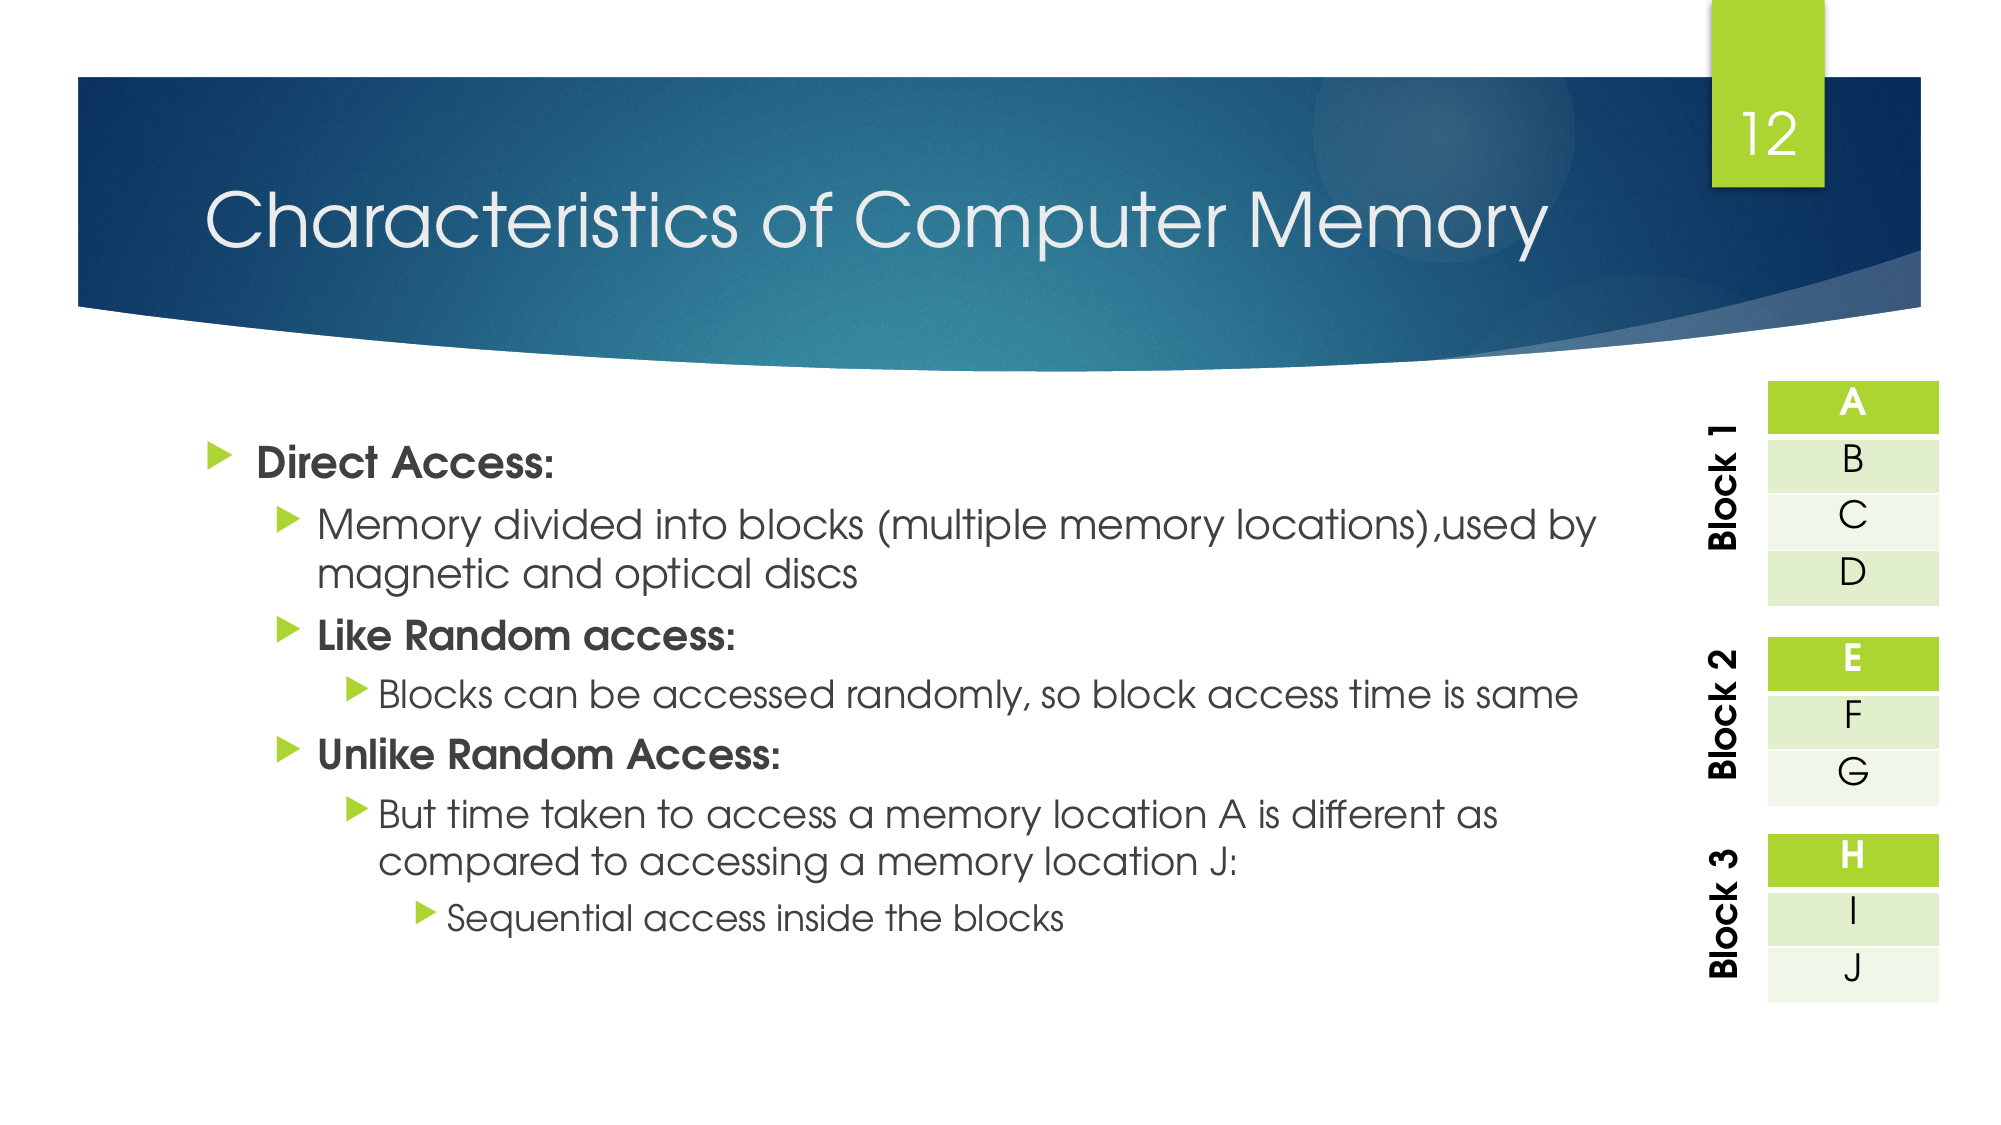

12
# Characteristics of Computer Memory
Block 1
| A |
| --- |
| B |
| C |
| D |
Direct Access:
Memory divided into blocks (multiple memory locations),used by magnetic and optical discs
Like Random access:
Blocks can be accessed randomly, so block access time is same
Unlike Random Access:
But time taken to access a memory location A is different as compared to accessing a memory location J:
Sequential access inside the blocks
Block 2
| E |
| --- |
| F |
| G |
Block 3
| H |
| --- |
| I |
| J |